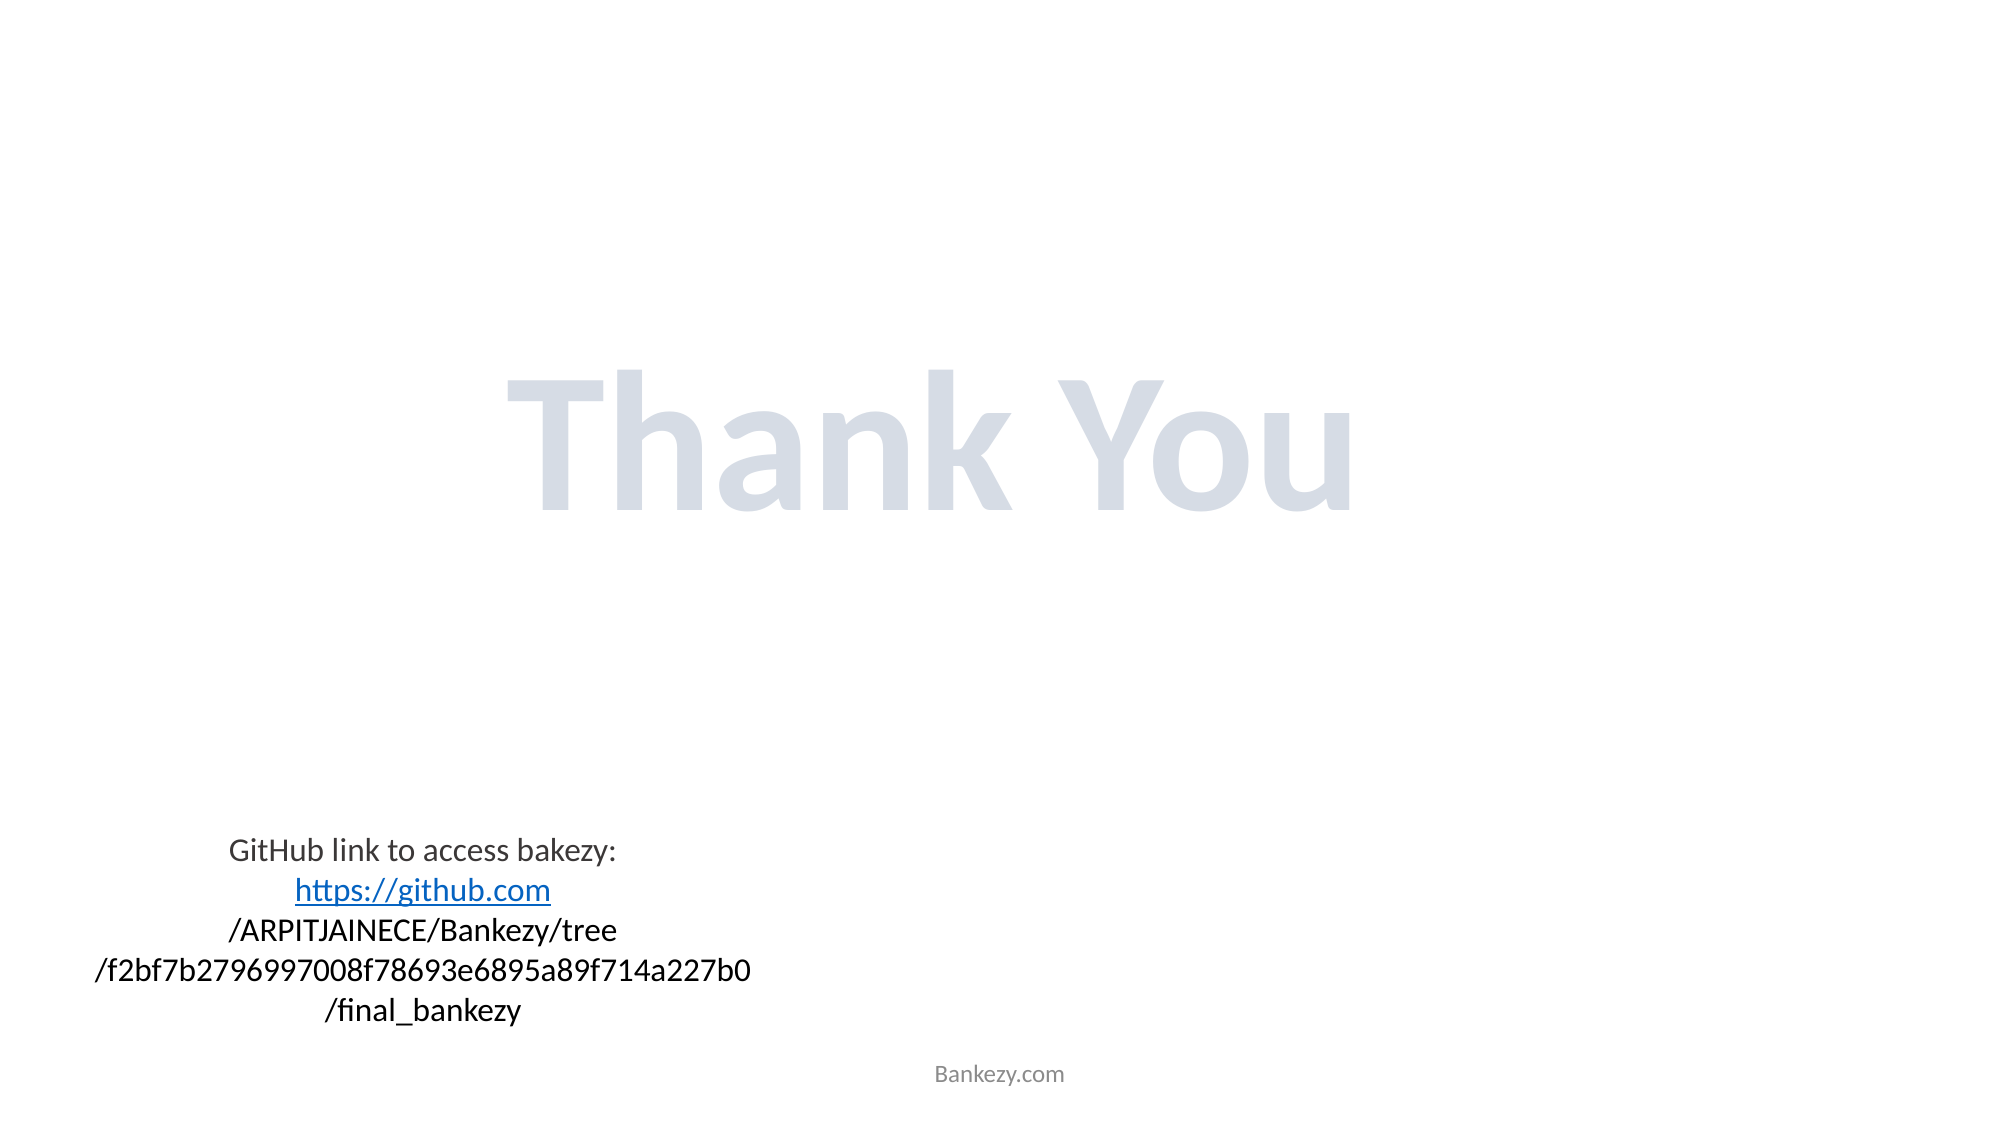

Thank You
GitHub link to access bakezy:
https://github.com
/ARPITJAINECE/Bankezy/tree
/f2bf7b2796997008f78693e6895a89f714a227b0
/final_bankezy
Bankezy.com